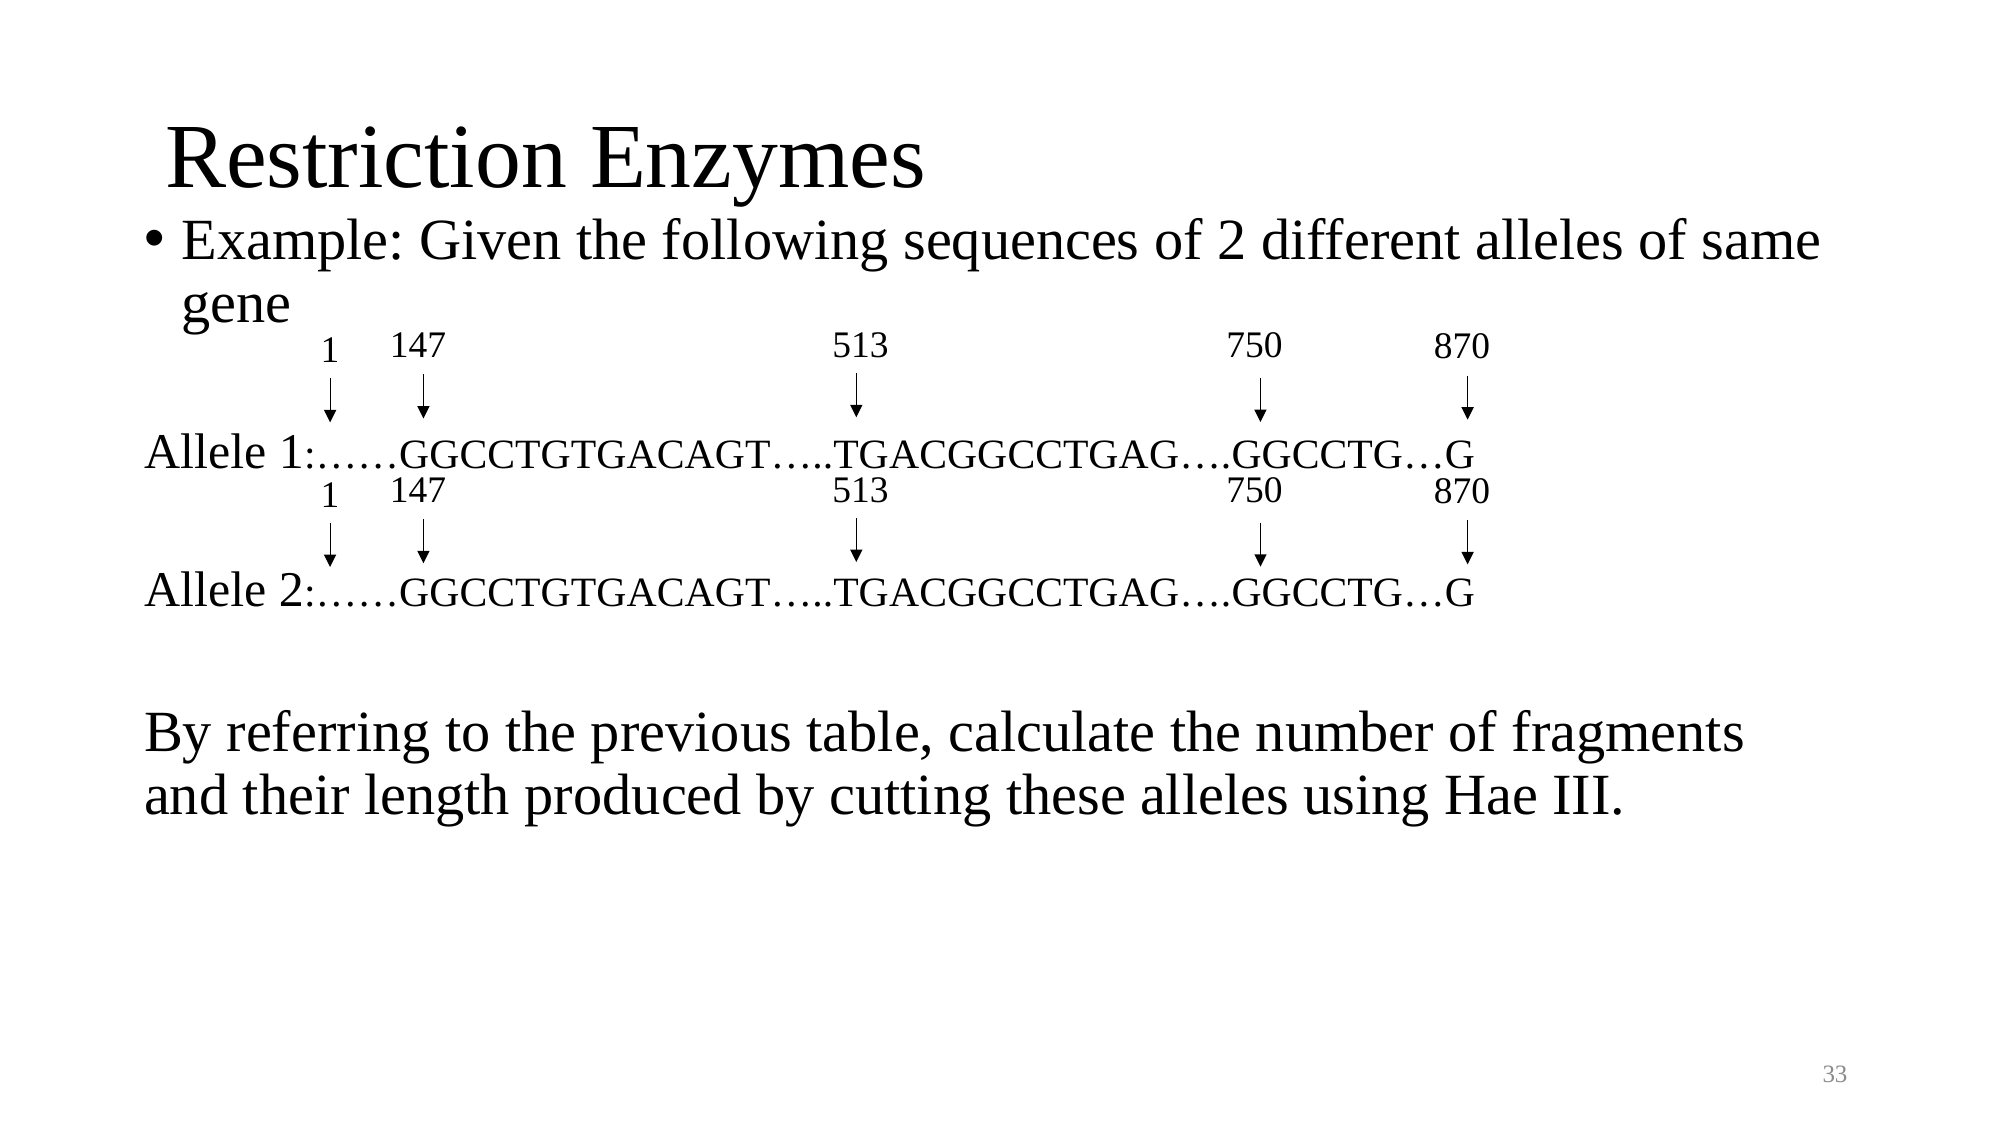

# Restriction Enzymes
Example: Given the following sequences of 2 different alleles of same gene
Allele 1:……GGCCTGTGACAGT…..TGACGGCCTGAG….GGCCTG…G
Allele 2:……GGCCTGTGACAGT…..TGACGGCCTGAG….GGCCTG…G
By referring to the previous table, calculate the number of fragments and their length produced by cutting these alleles using Hae III.

513
750
147
870
1
513
750
147
870
1
33